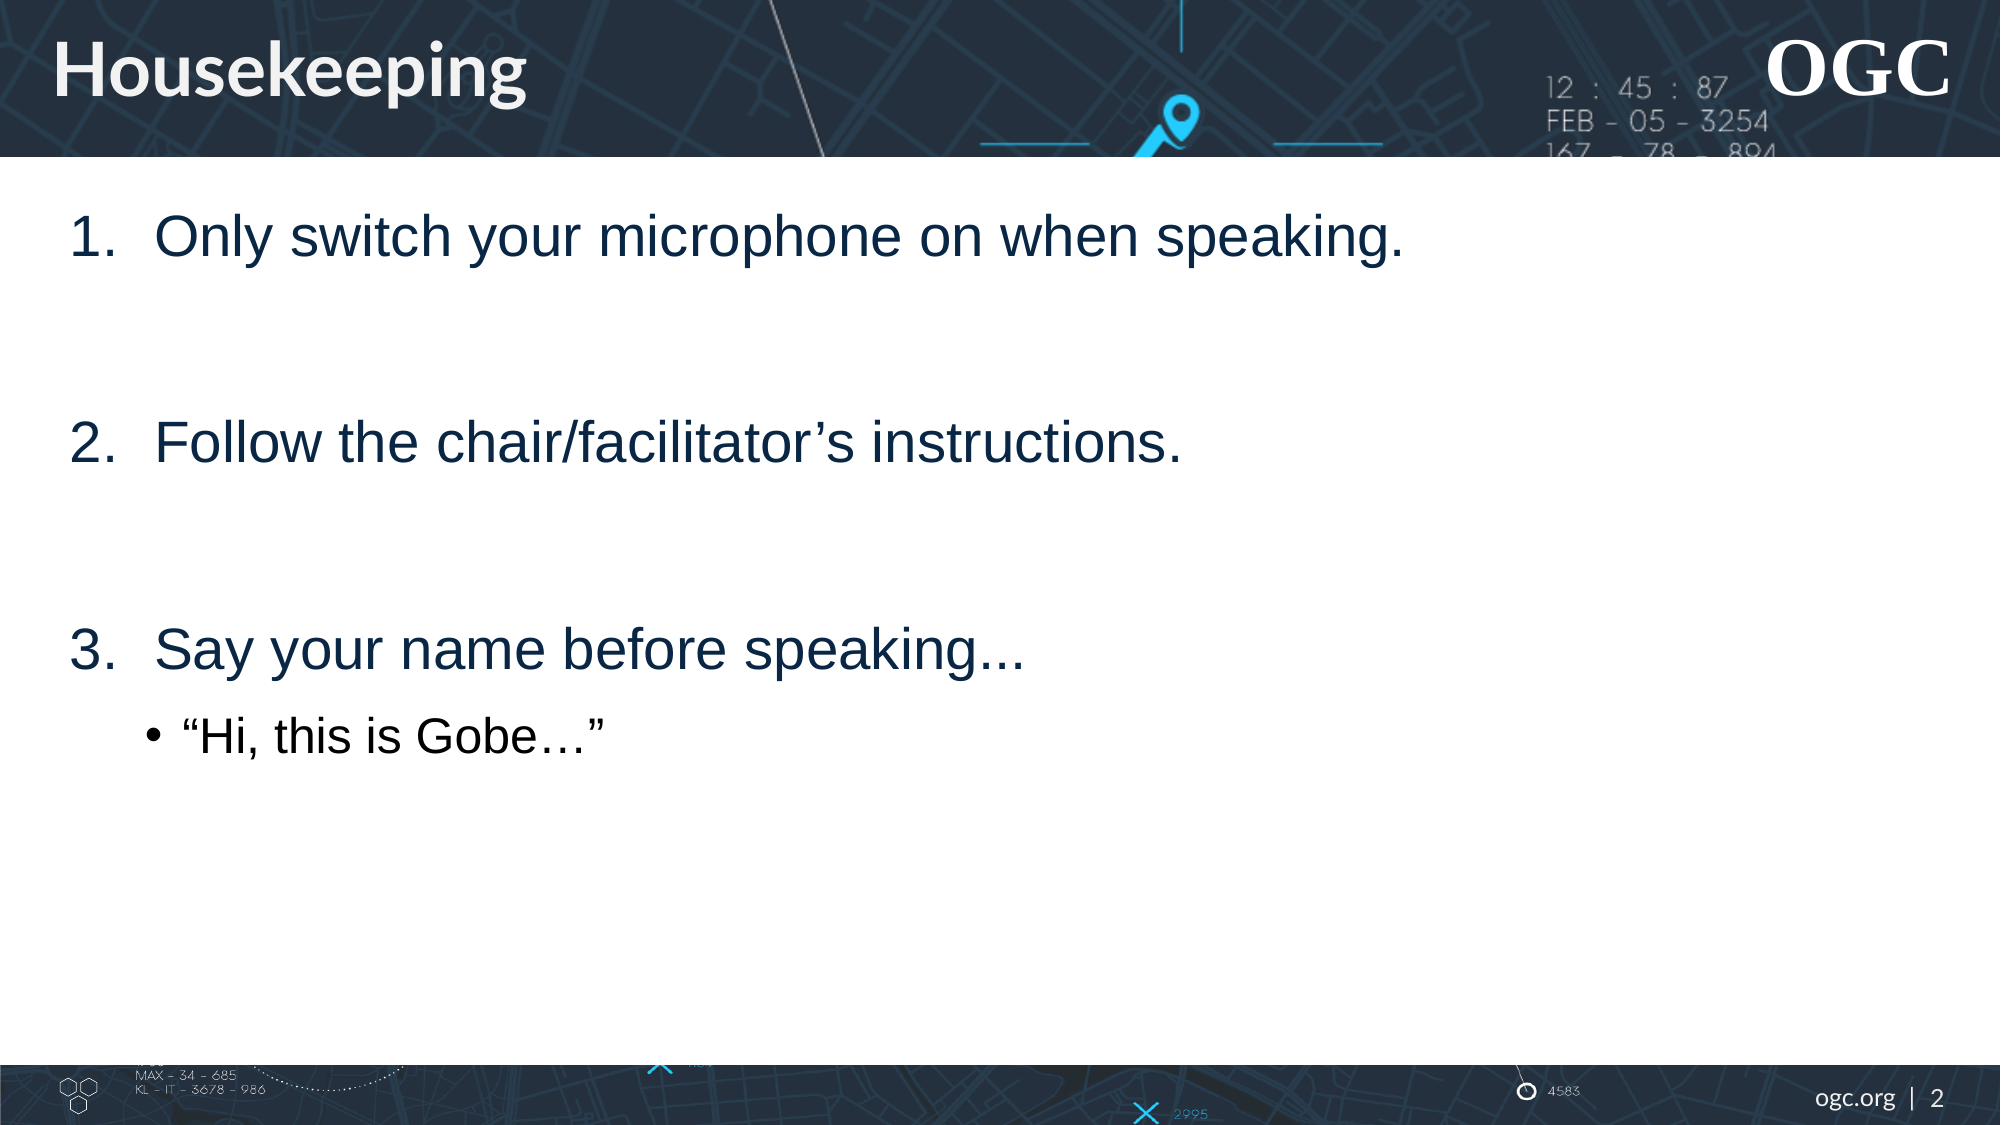

# Housekeeping
Only switch your microphone on when speaking.

Follow the chair/facilitator’s instructions.

Say your name before speaking...
“Hi, this is Gobe…”

2